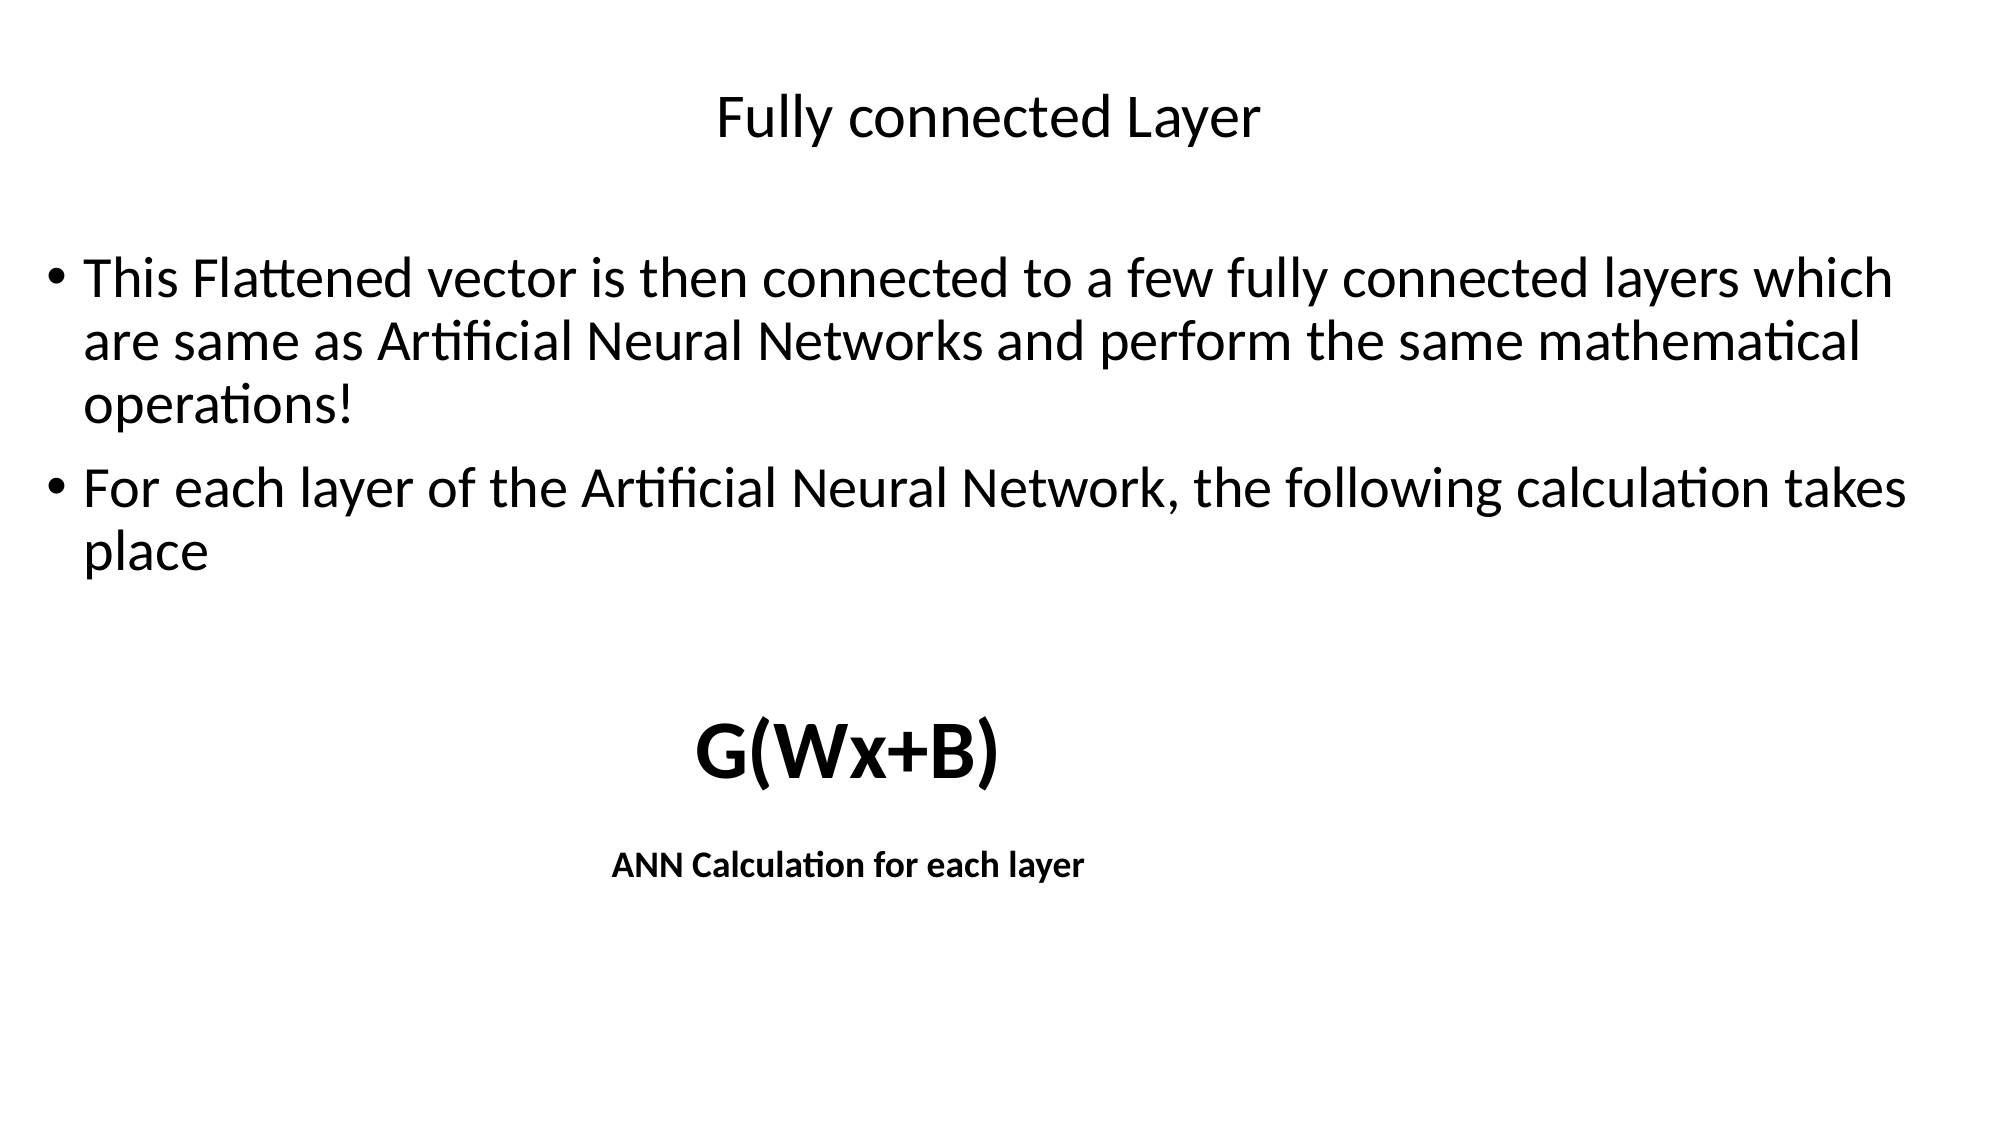

# Fully connected Layer
This Flattened vector is then connected to a few fully connected layers which are same as Artificial Neural Networks and perform the same mathematical operations!
For each layer of the Artificial Neural Network, the following calculation takes place

G(Wx+B)

ANN Calculation for each layer